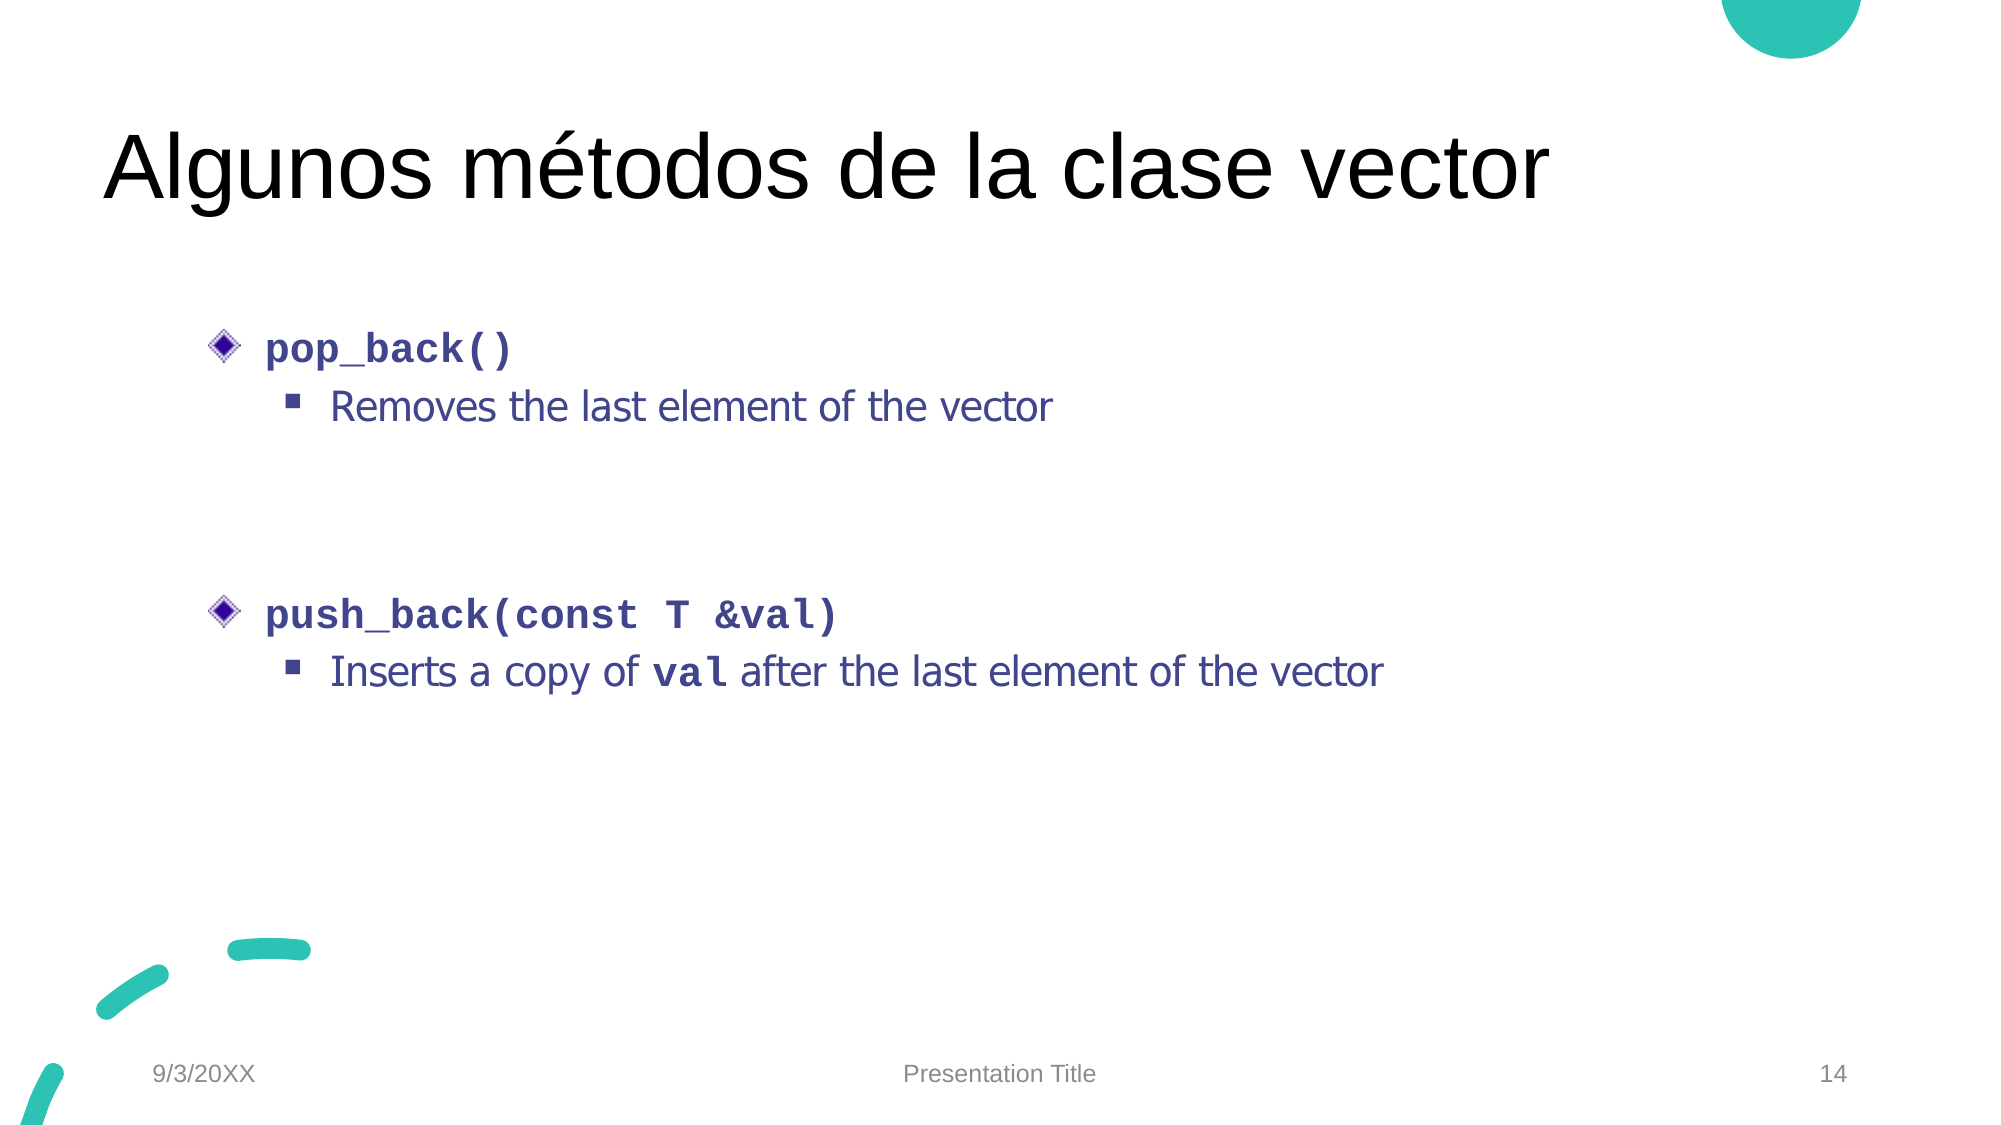

# Algunos métodos de la clase vector
pop_back()
Removes the last element of the vector

push_back(const T &val)
Inserts a copy of val after the last element of the vector

9/3/20XX
Presentation Title
14